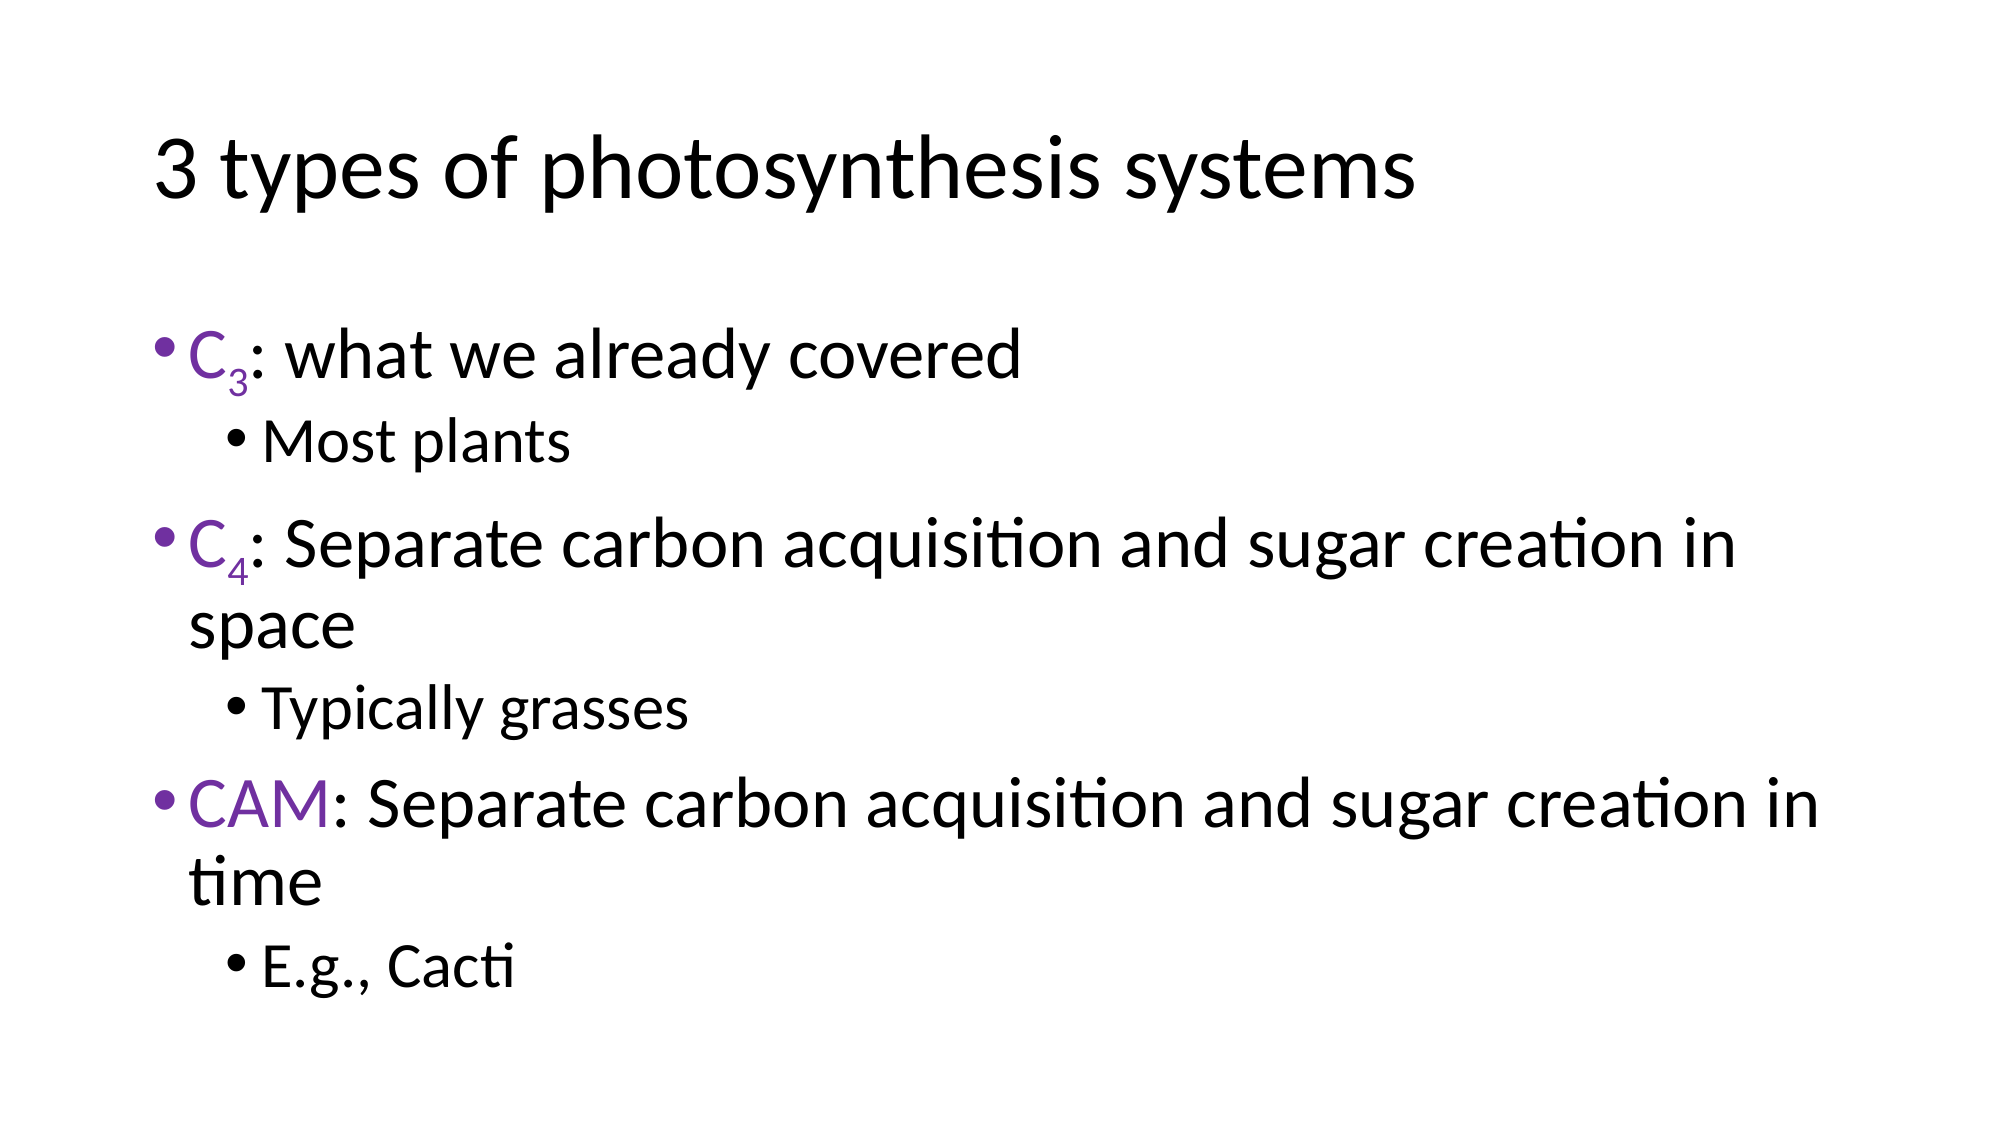

# 3 types of photosynthesis systems
C3: what we already covered
Most plants
C4: Separate carbon acquisition and sugar creation in space
Typically grasses
CAM: Separate carbon acquisition and sugar creation in time
E.g., Cacti